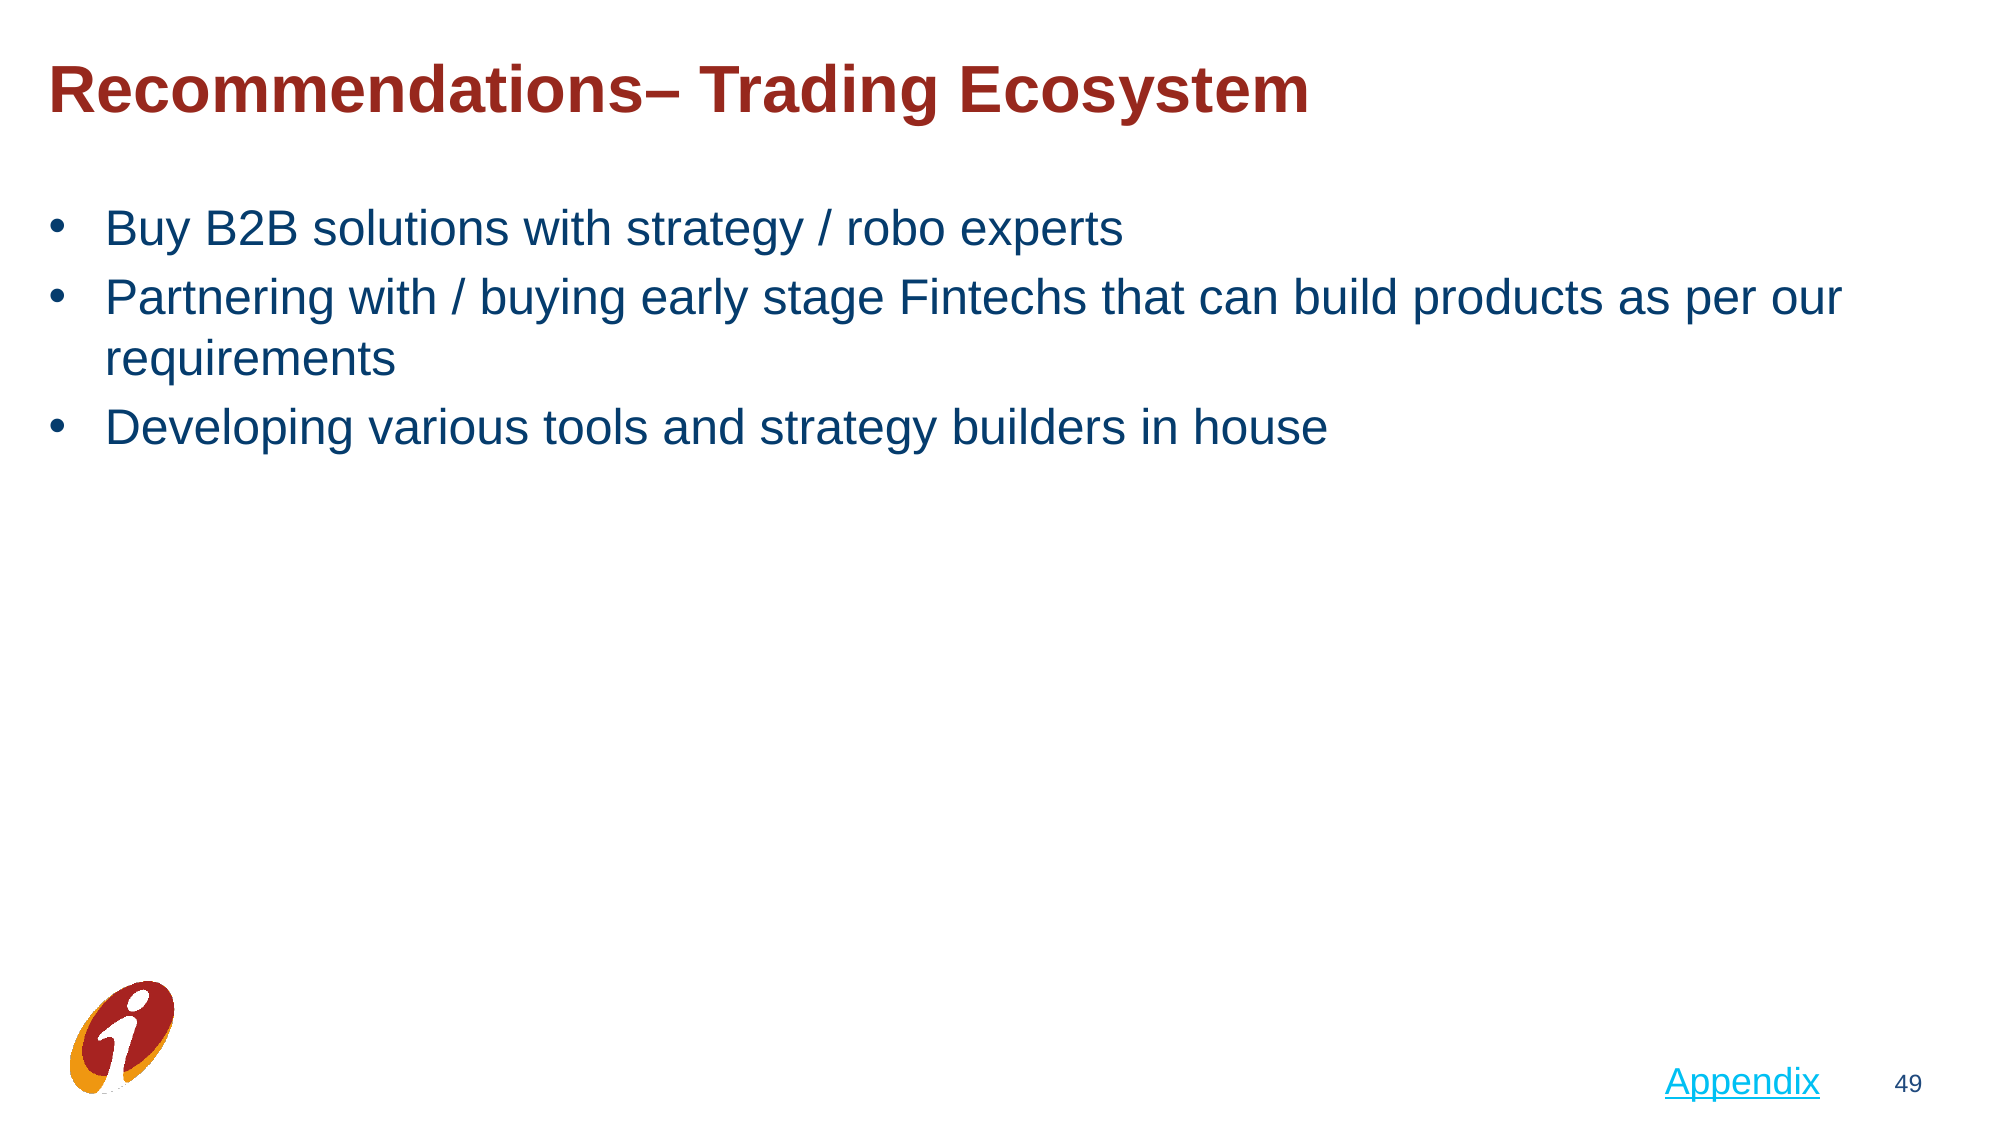

Recommendations– Trading Ecosystem
Buy B2B solutions with strategy / robo experts
Partnering with / buying early stage Fintechs that can build products as per our requirements
Developing various tools and strategy builders in house
Appendix
49